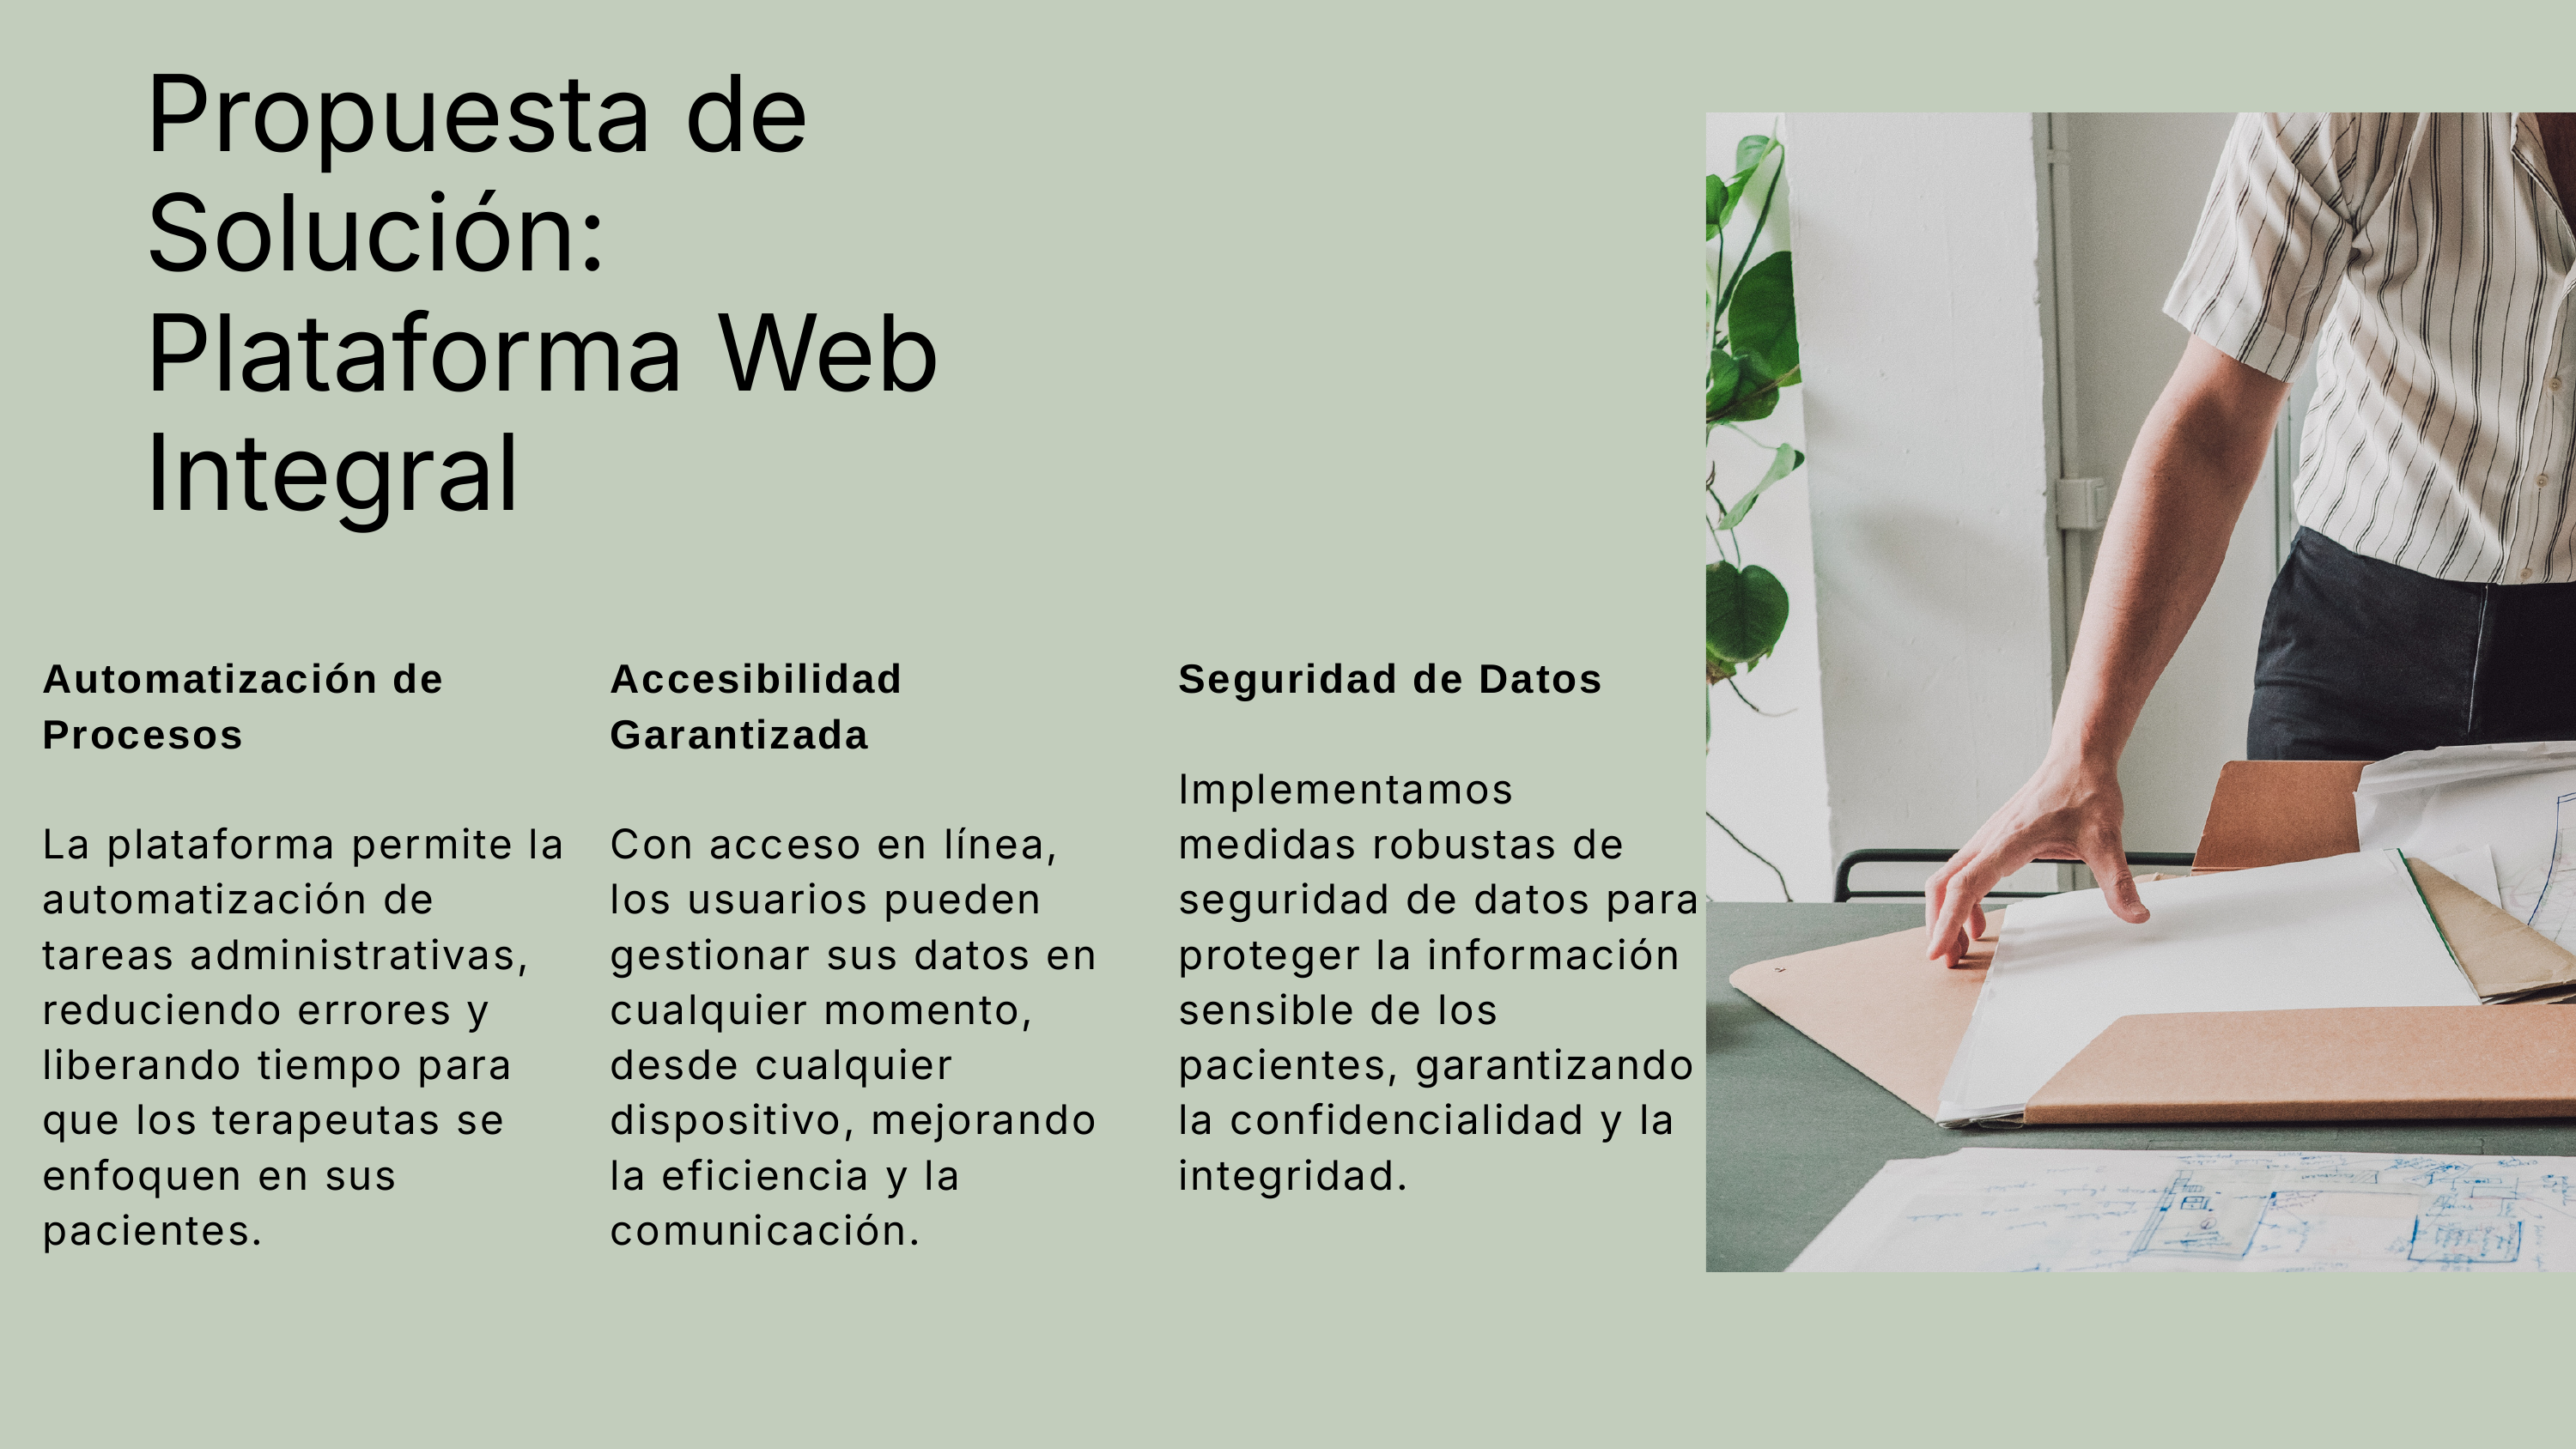

Propuesta de Solución: Plataforma Web Integral

Automatización de Procesos

La plataforma permite la automatización de tareas administrativas, reduciendo errores y liberando tiempo para que los terapeutas se enfoquen en sus pacientes.

Accesibilidad Garantizada

Con acceso en línea, los usuarios pueden gestionar sus datos en cualquier momento, desde cualquier dispositivo, mejorando la eficiencia y la comunicación.
Seguridad de Datos

Implementamos medidas robustas de seguridad de datos para proteger la información sensible de los pacientes, garantizando la confidencialidad y la integridad.